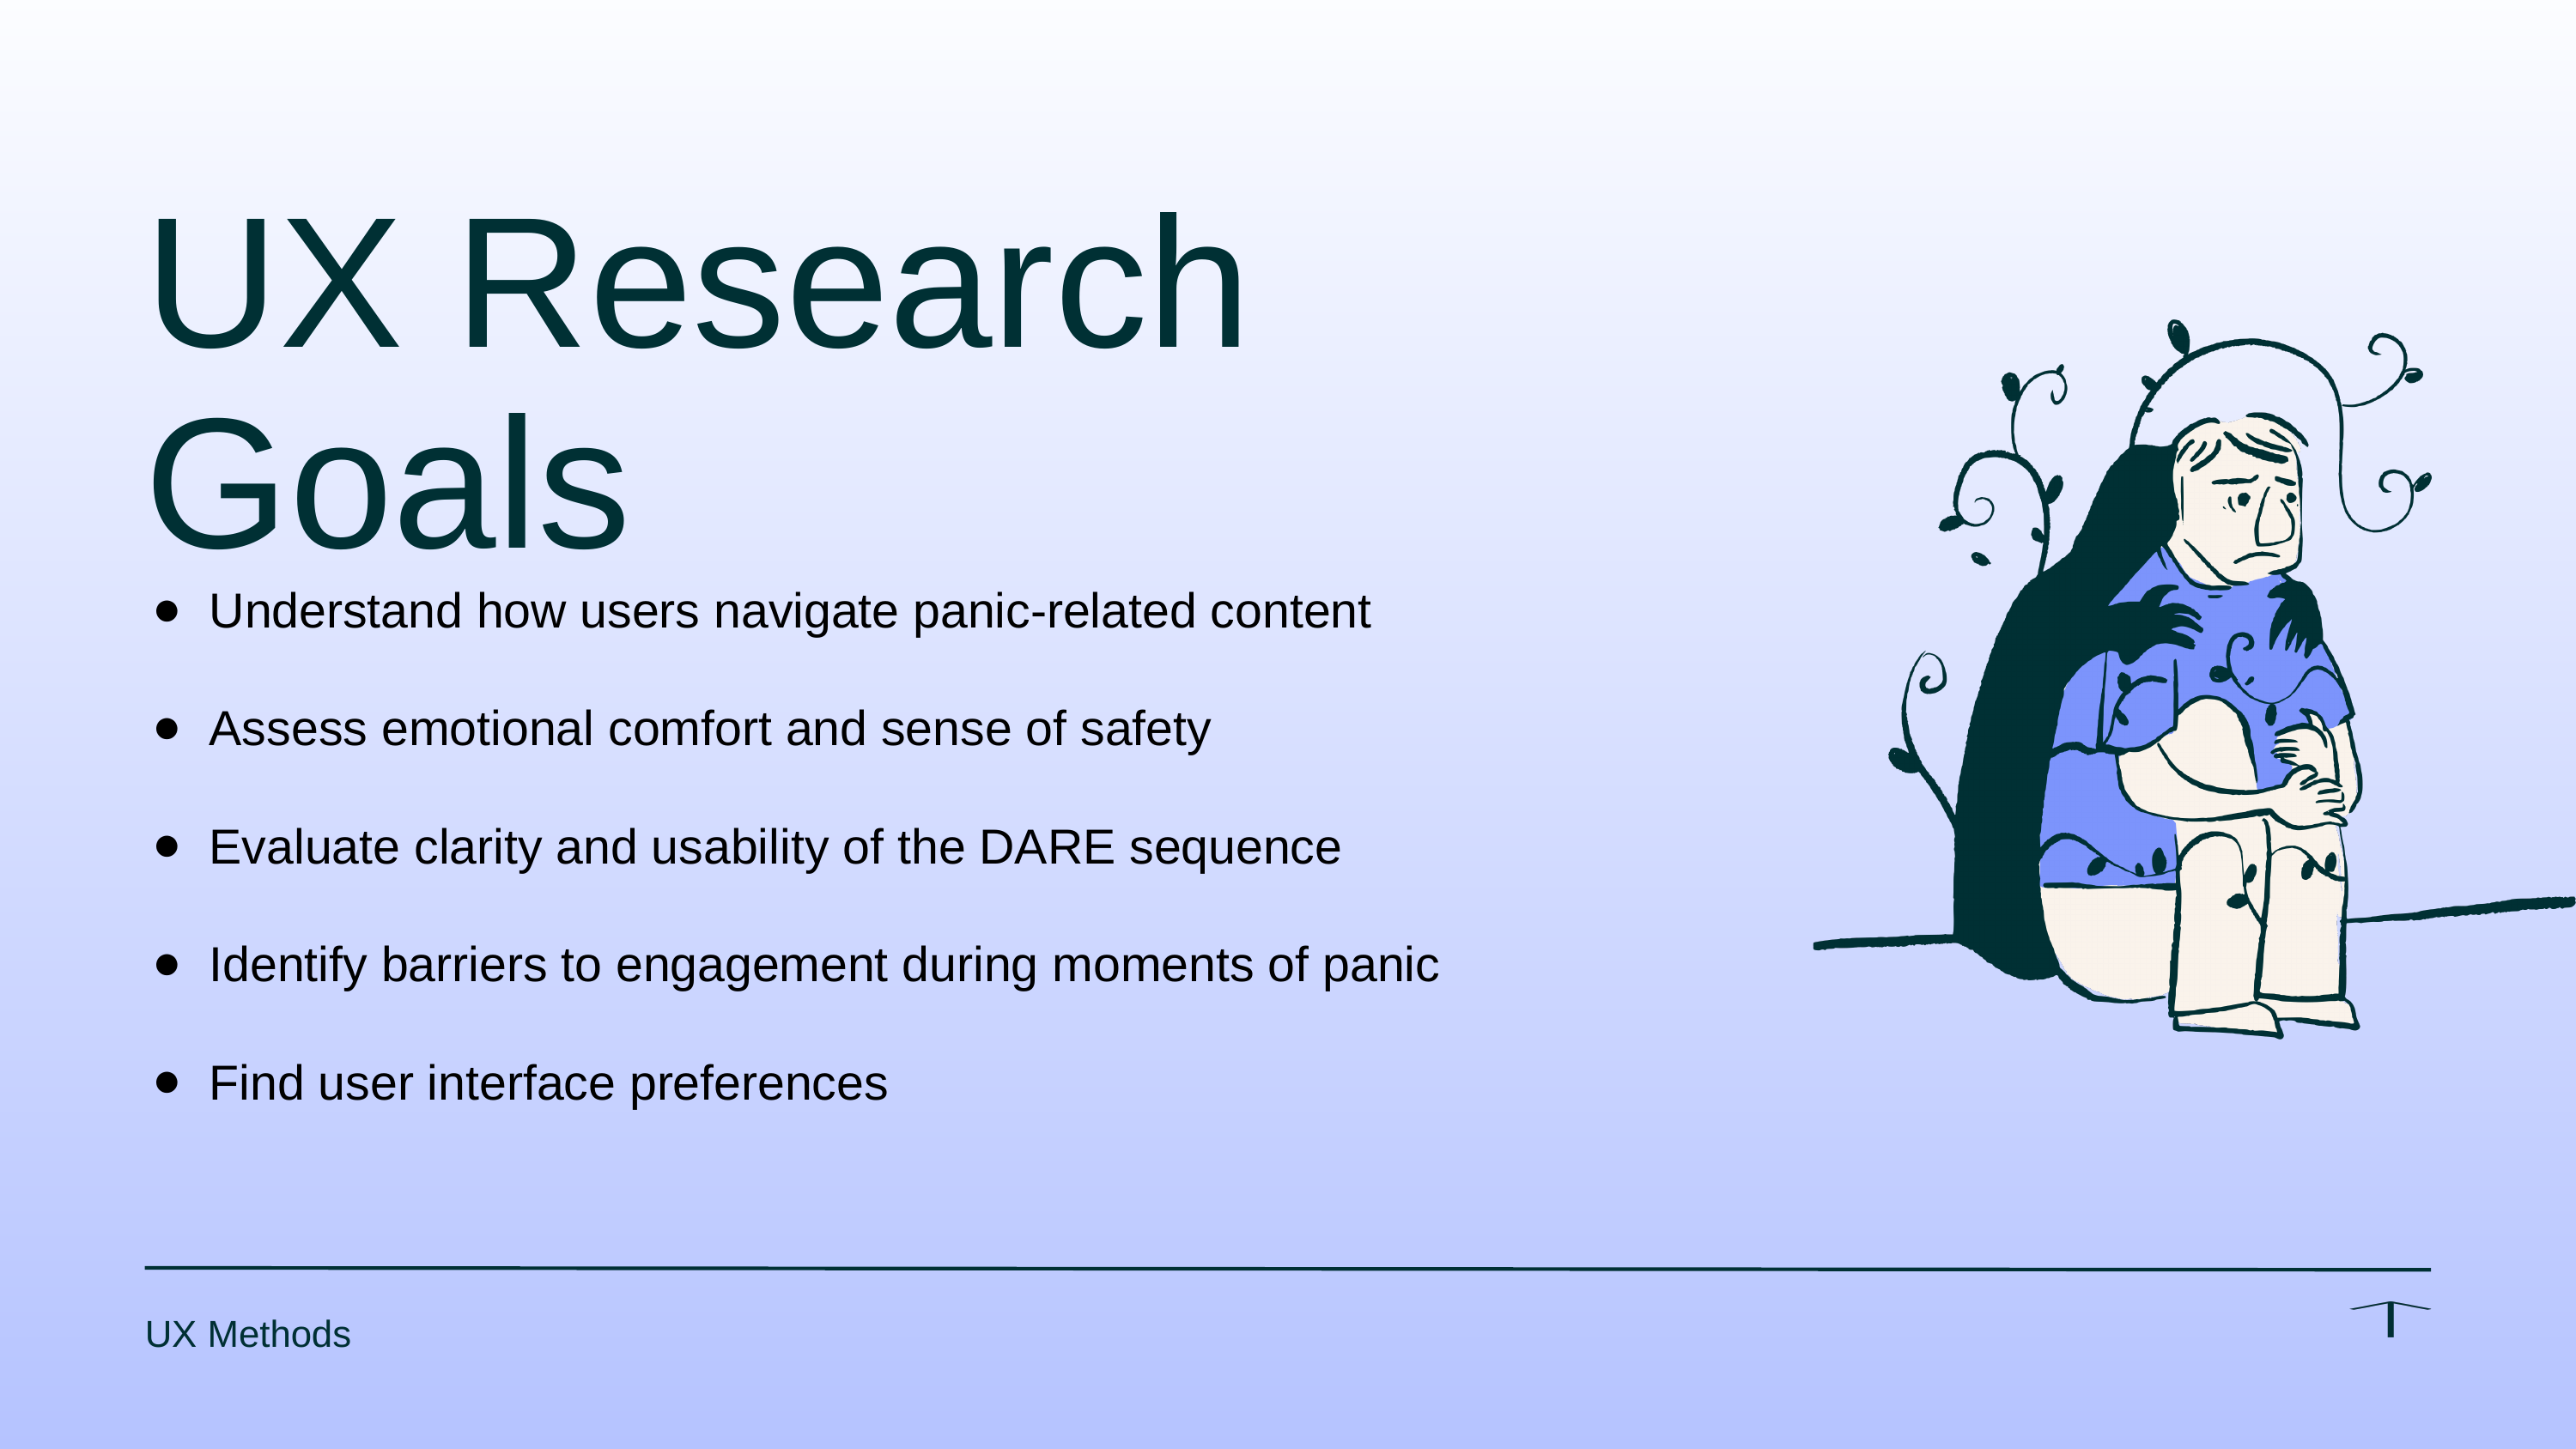

UX Research Goals

Understand how users navigate panic-related content
Assess emotional comfort and sense of safety
Evaluate clarity and usability of the DARE sequence
Identify barriers to engagement during moments of panic
Find user interface preferences

UX Methods